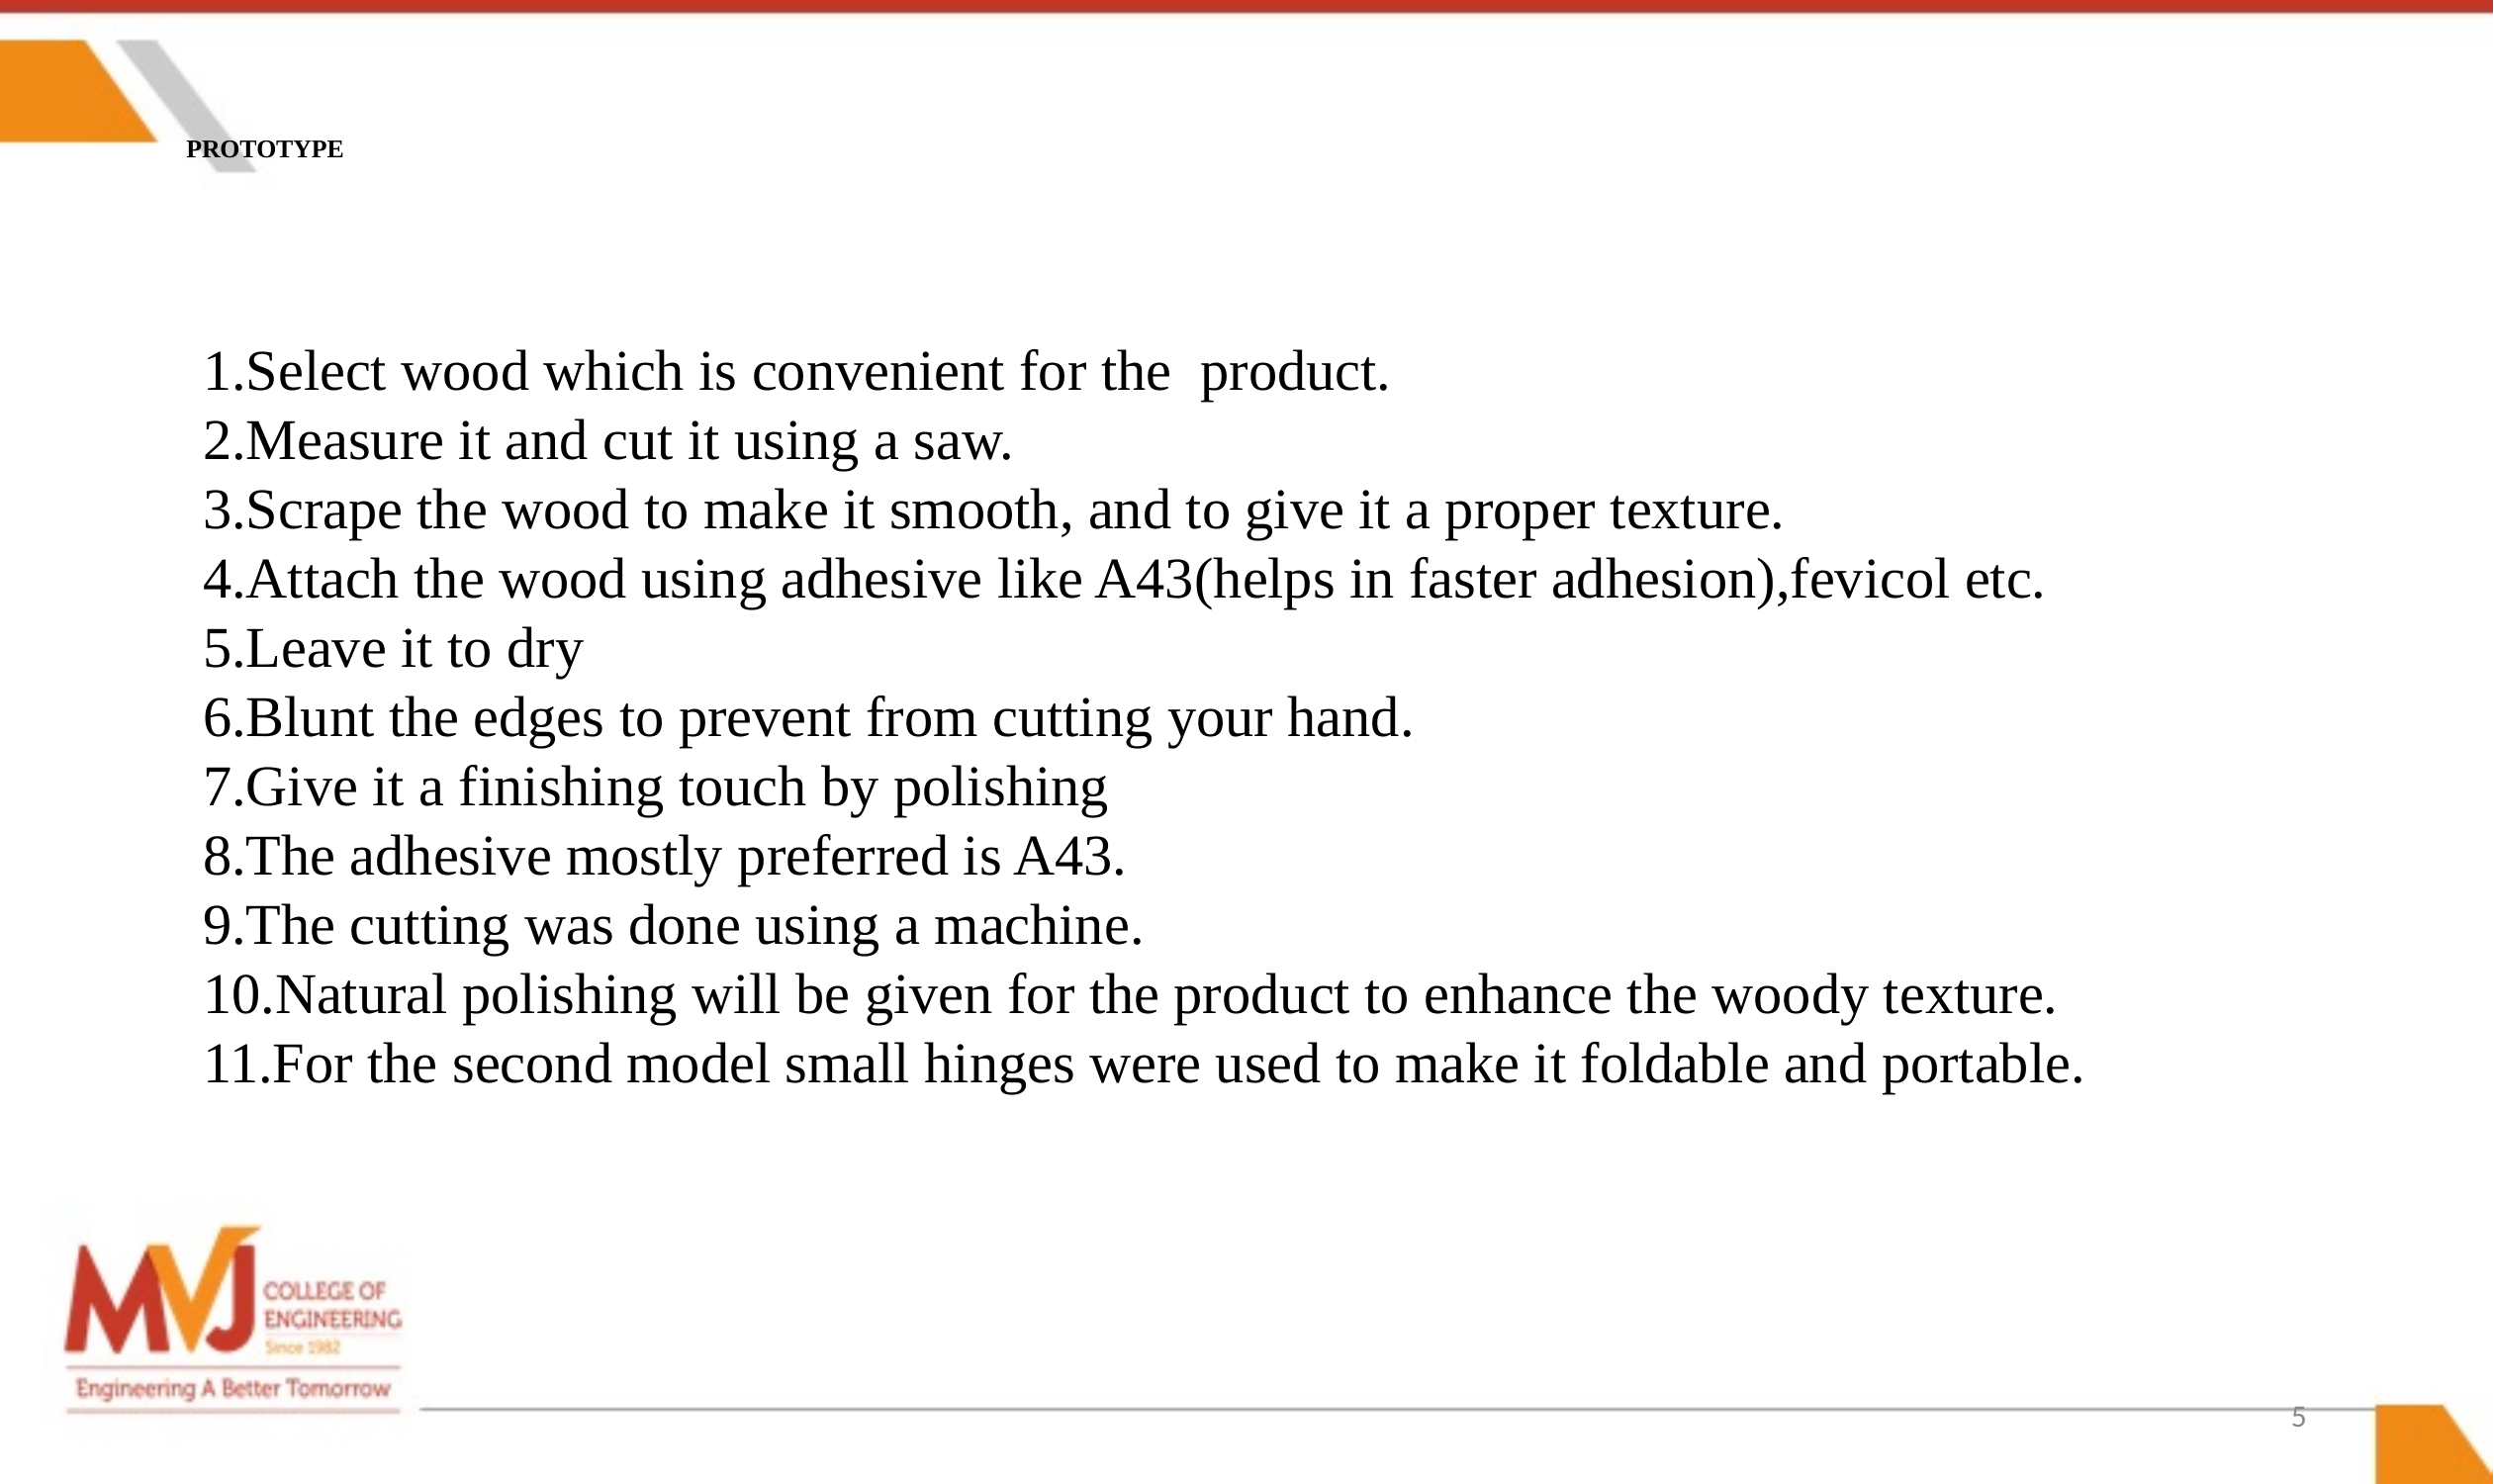

# PROTOTYPE
1.Select wood which is convenient for the  product.
2.Measure it and cut it using a saw.
3.Scrape the wood to make it smooth, and to give it a proper texture.
4.Attach the wood using adhesive like A43(helps in faster adhesion),fevicol etc.
5.Leave it to dry
6.Blunt the edges to prevent from cutting your hand.
7.Give it a finishing touch by polishing
8.The adhesive mostly preferred is A43.
9.The cutting was done using a machine.
10.Natural polishing will be given for the product to enhance the woody texture.
11.For the second model small hinges were used to make it foldable and portable.
5